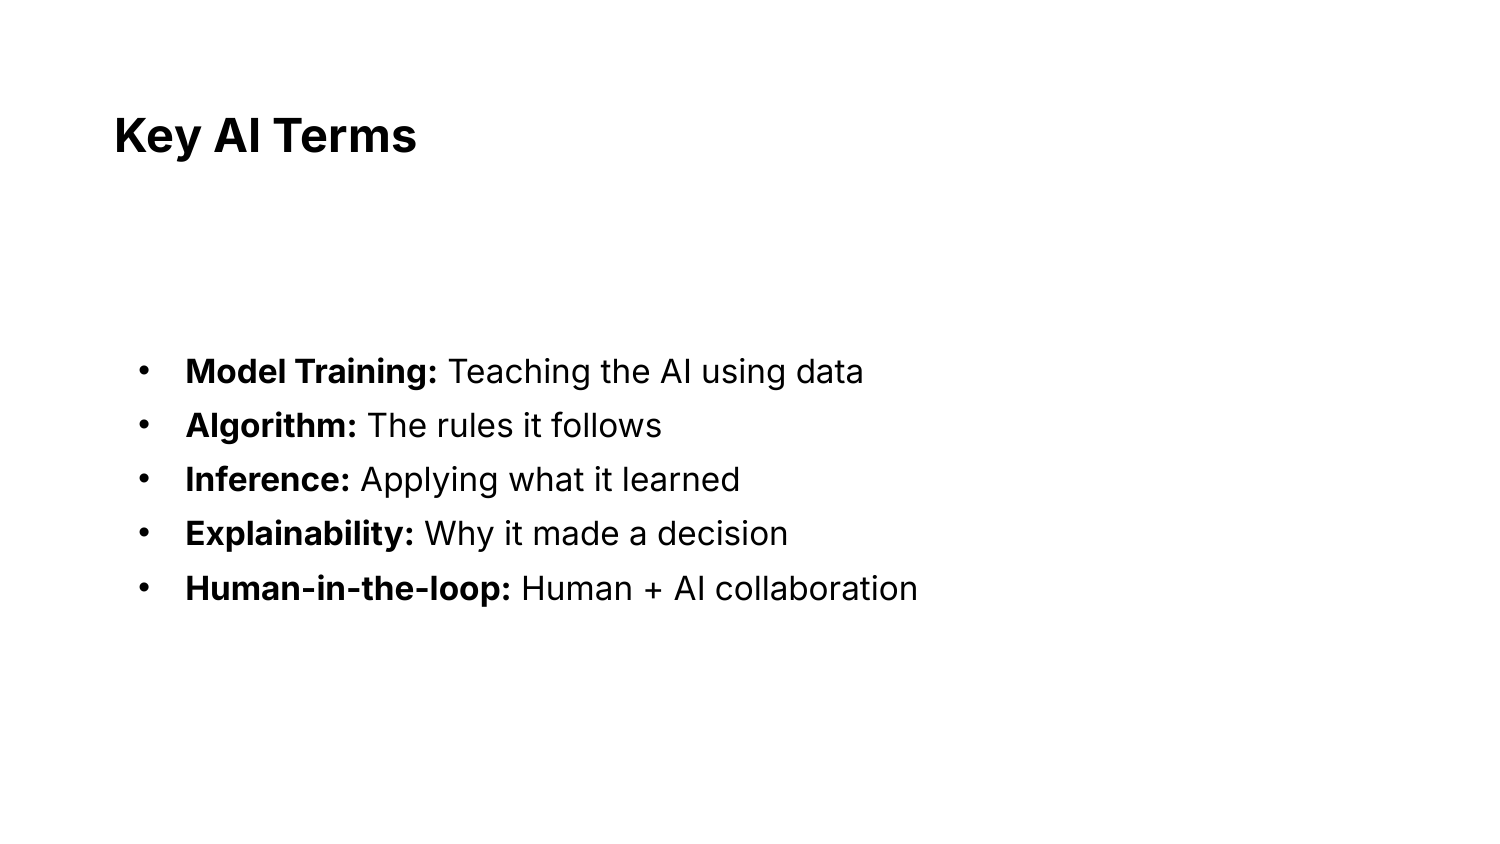

Key AI Terms
Model Training: Teaching the AI using data
Algorithm: The rules it follows
Inference: Applying what it learned
Explainability: Why it made a decision
Human-in-the-loop: Human + AI collaboration